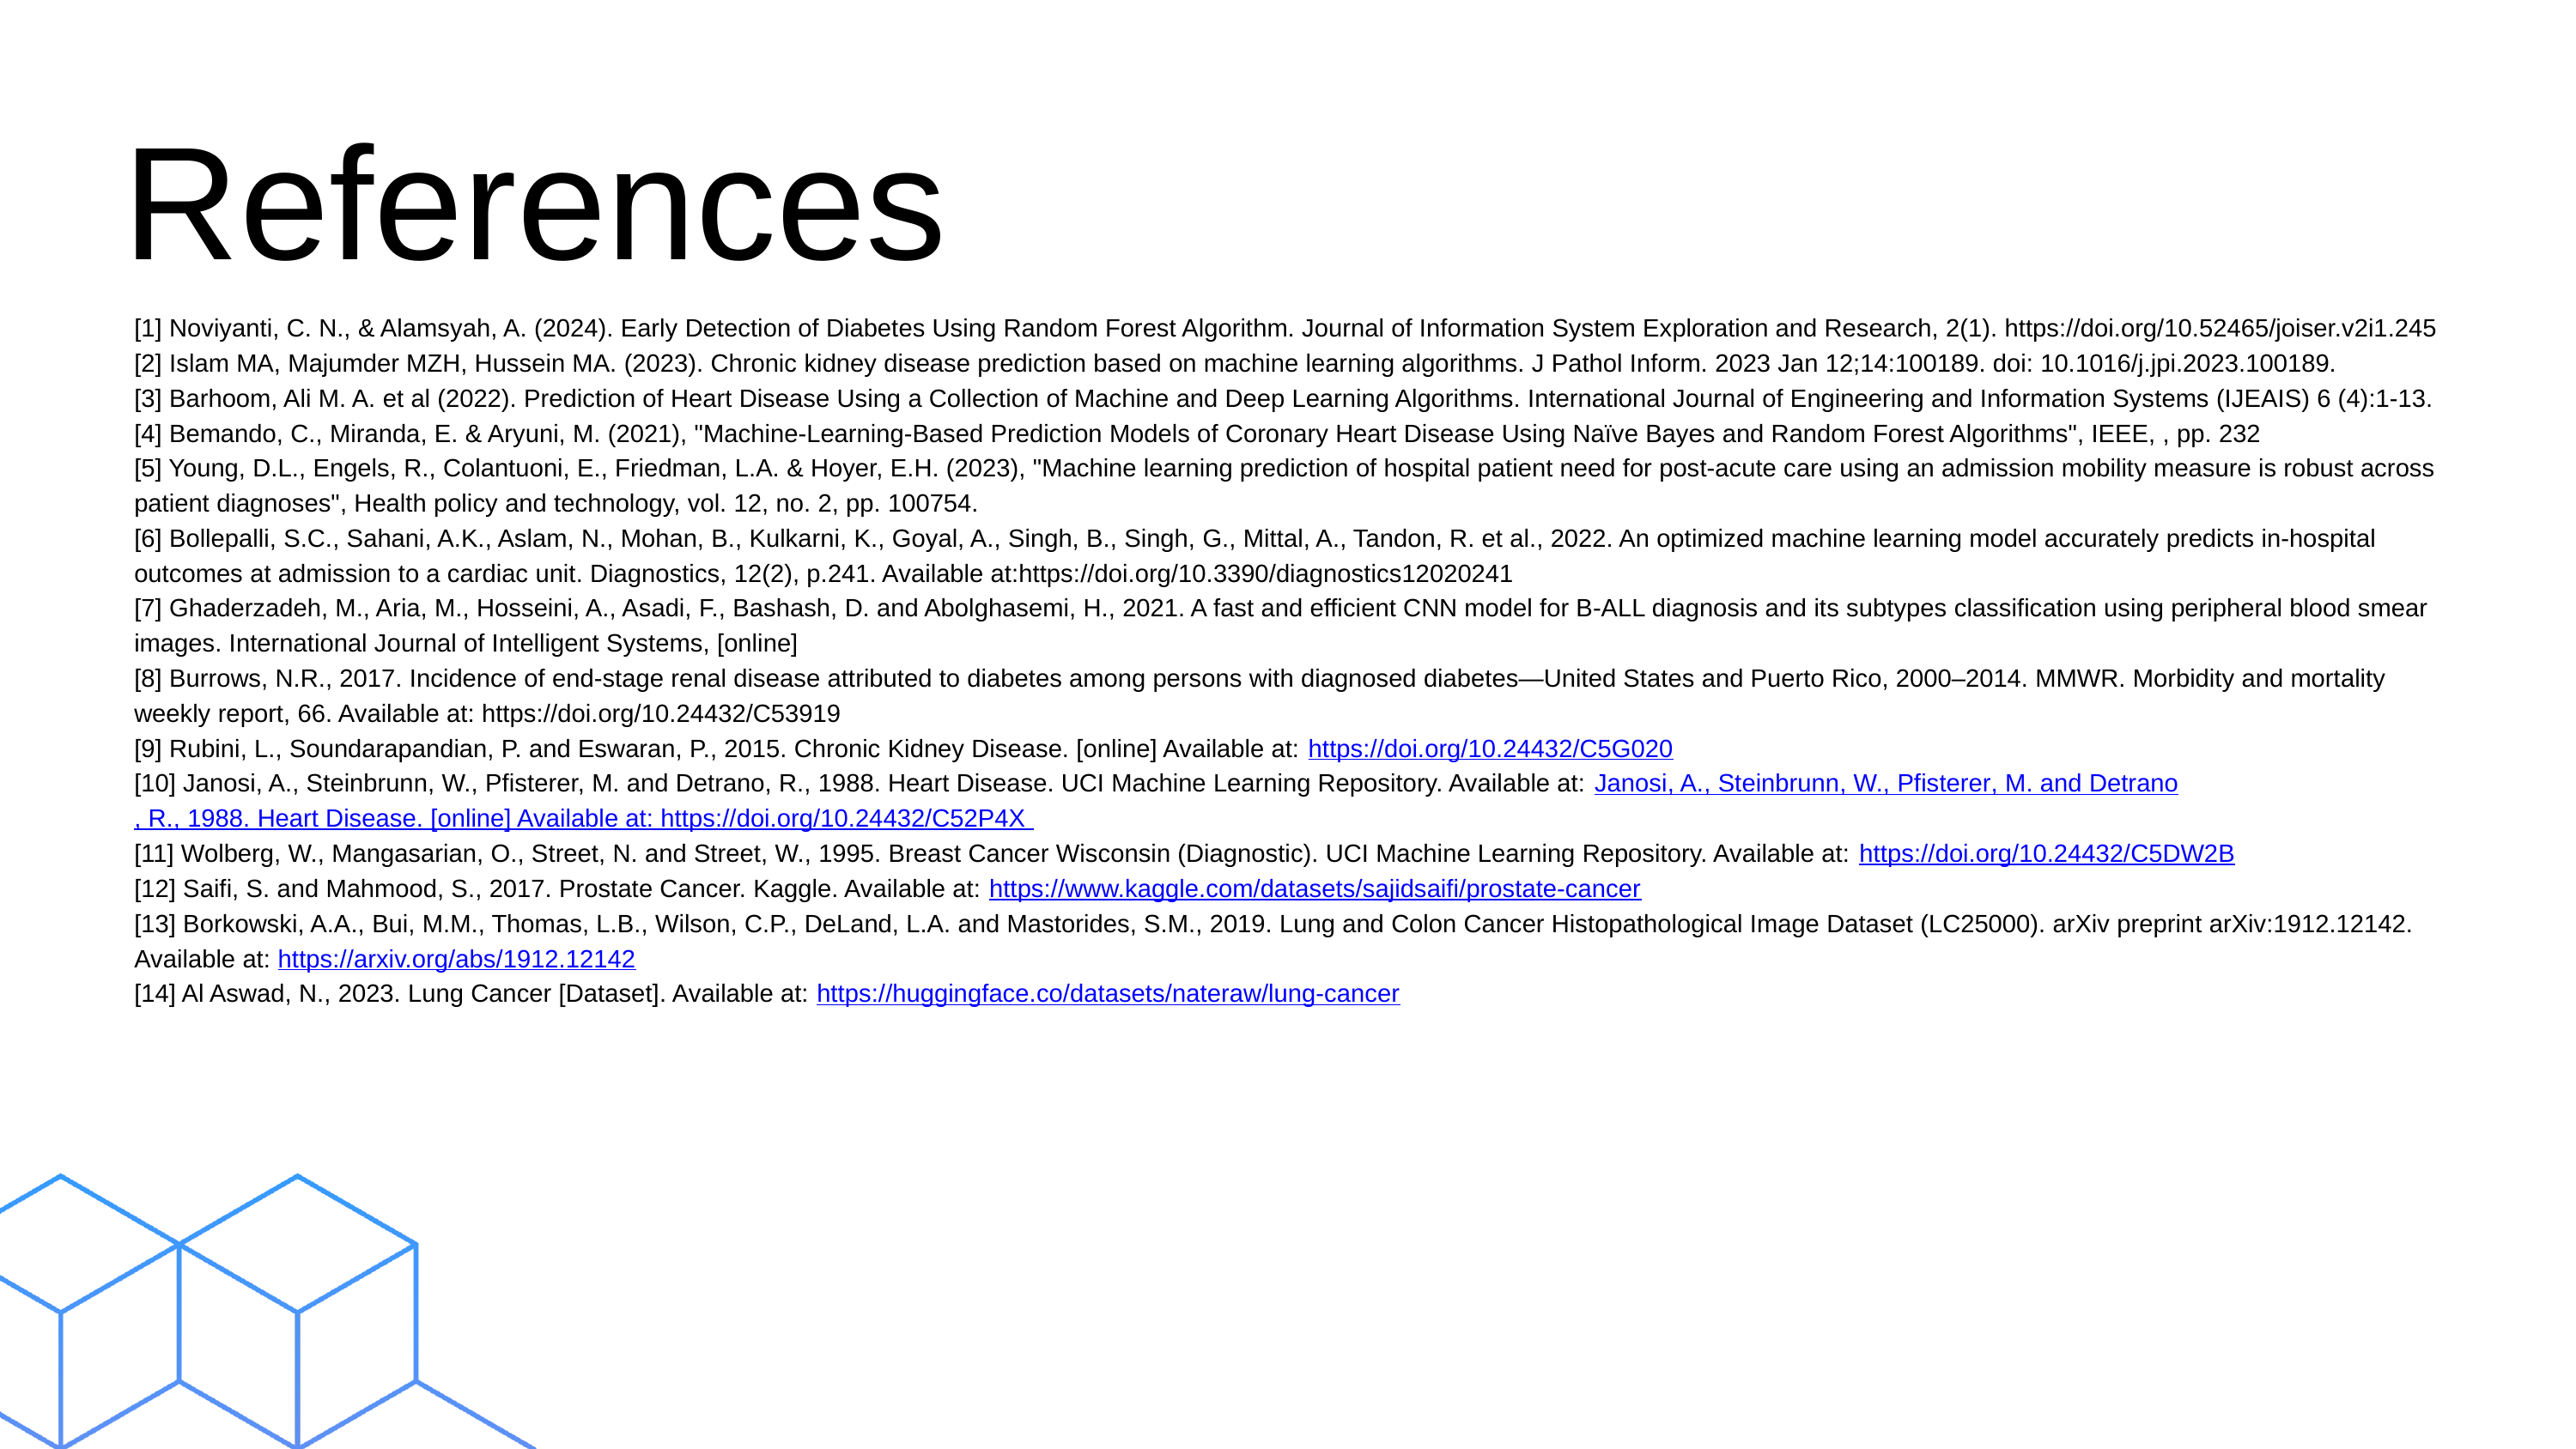

References
[1] Noviyanti, C. N., & Alamsyah, A. (2024). Early Detection of Diabetes Using Random Forest Algorithm. Journal of Information System Exploration and Research, 2(1). https://doi.org/10.52465/joiser.v2i1.245
[2] Islam MA, Majumder MZH, Hussein MA. (2023). Chronic kidney disease prediction based on machine learning algorithms. J Pathol Inform. 2023 Jan 12;14:100189. doi: 10.1016/j.jpi.2023.100189.
[3] Barhoom, Ali M. A. et al (2022). Prediction of Heart Disease Using a Collection of Machine and Deep Learning Algorithms. International Journal of Engineering and Information Systems (IJEAIS) 6 (4):1-13.
[4] Bemando, C., Miranda, E. & Aryuni, M. (2021), "Machine-Learning-Based Prediction Models of Coronary Heart Disease Using Naïve Bayes and Random Forest Algorithms", IEEE, , pp. 232
[5] Young, D.L., Engels, R., Colantuoni, E., Friedman, L.A. & Hoyer, E.H. (2023), "Machine learning prediction of hospital patient need for post-acute care using an admission mobility measure is robust across patient diagnoses", Health policy and technology, vol. 12, no. 2, pp. 100754.
[6] Bollepalli, S.C., Sahani, A.K., Aslam, N., Mohan, B., Kulkarni, K., Goyal, A., Singh, B., Singh, G., Mittal, A., Tandon, R. et al., 2022. An optimized machine learning model accurately predicts in-hospital outcomes at admission to a cardiac unit. Diagnostics, 12(2), p.241. Available at:https://doi.org/10.3390/diagnostics12020241
[7] Ghaderzadeh, M., Aria, M., Hosseini, A., Asadi, F., Bashash, D. and Abolghasemi, H., 2021. A fast and efficient CNN model for B-ALL diagnosis and its subtypes classification using peripheral blood smear images. International Journal of Intelligent Systems, [online]
[8] Burrows, N.R., 2017. Incidence of end-stage renal disease attributed to diabetes among persons with diagnosed diabetes—United States and Puerto Rico, 2000–2014. MMWR. Morbidity and mortality weekly report, 66. Available at: https://doi.org/10.24432/C53919
[9] Rubini, L., Soundarapandian, P. and Eswaran, P., 2015. Chronic Kidney Disease. [online] Available at: https://doi.org/10.24432/C5G020
[10] Janosi, A., Steinbrunn, W., Pfisterer, M. and Detrano, R., 1988. Heart Disease. UCI Machine Learning Repository. Available at: Janosi, A., Steinbrunn, W., Pfisterer, M. and Detrano, R., 1988. Heart Disease. [online] Available at: https://doi.org/10.24432/C52P4X
[11] Wolberg, W., Mangasarian, O., Street, N. and Street, W., 1995. Breast Cancer Wisconsin (Diagnostic). UCI Machine Learning Repository. Available at: https://doi.org/10.24432/C5DW2B
[12] Saifi, S. and Mahmood, S., 2017. Prostate Cancer. Kaggle. Available at: https://www.kaggle.com/datasets/sajidsaifi/prostate-cancer
[13] Borkowski, A.A., Bui, M.M., Thomas, L.B., Wilson, C.P., DeLand, L.A. and Mastorides, S.M., 2019. Lung and Colon Cancer Histopathological Image Dataset (LC25000). arXiv preprint arXiv:1912.12142. Available at: https://arxiv.org/abs/1912.12142
[14] Al Aswad, N., 2023. Lung Cancer [Dataset]. Available at: https://huggingface.co/datasets/nateraw/lung-cancer